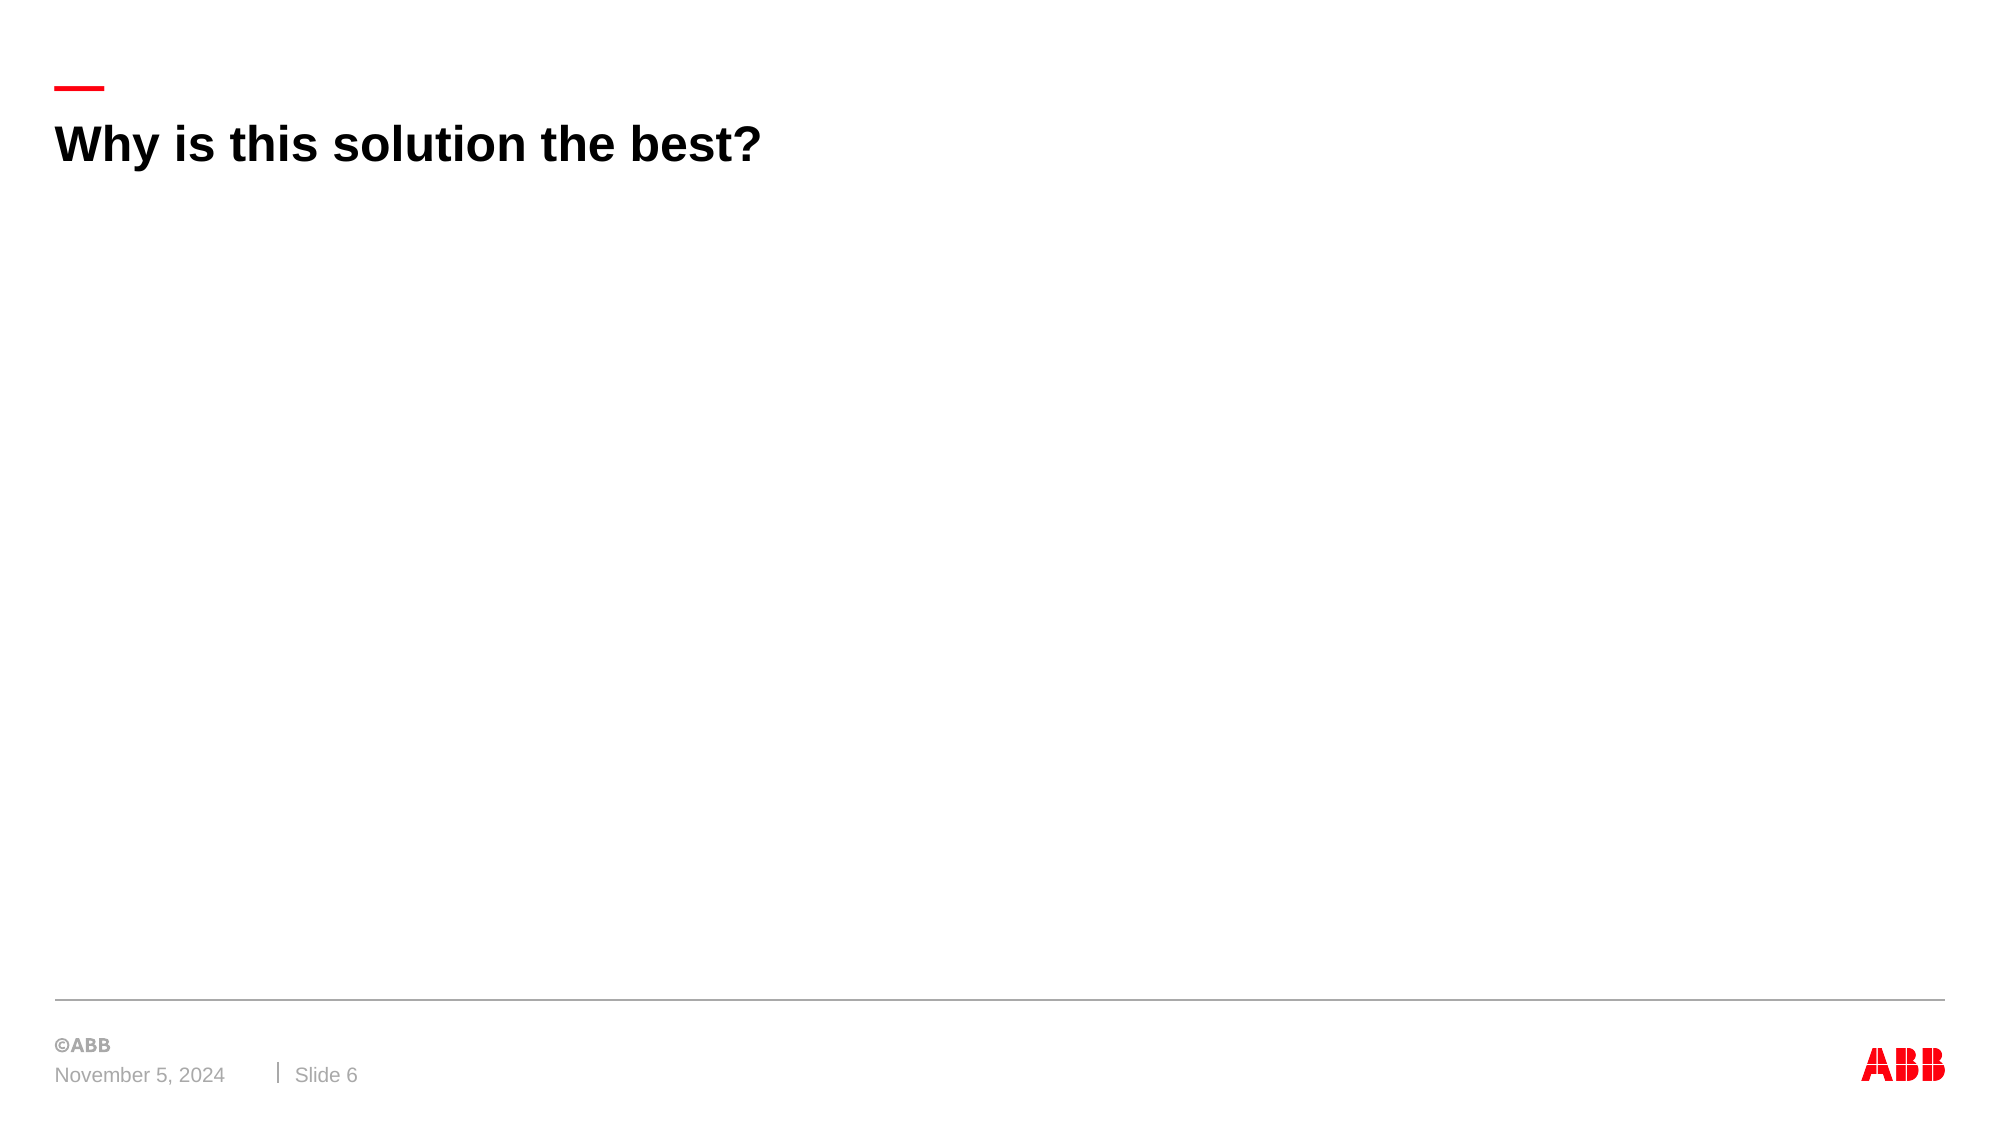

# Why is this solution the best?

Slide 6
November 5, 2024